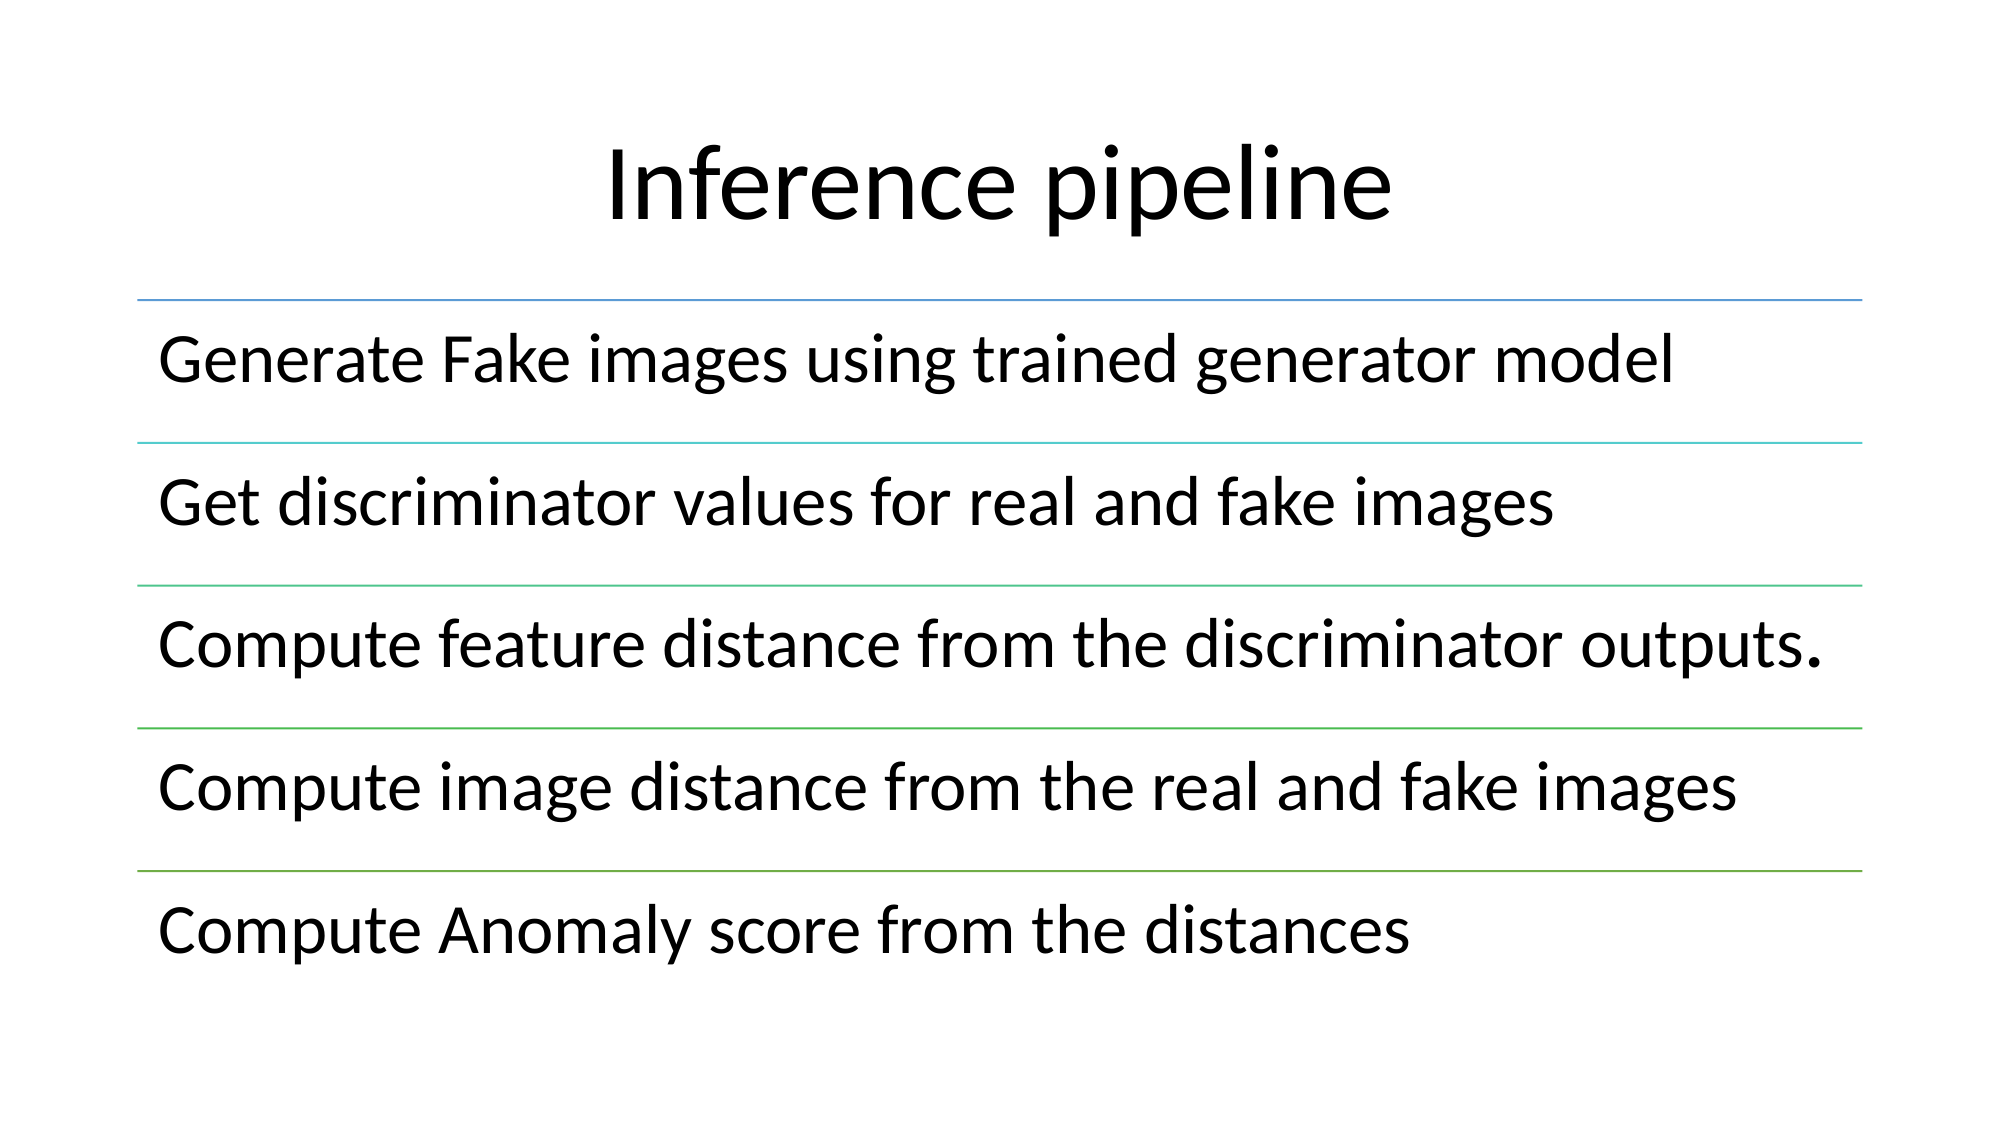

# Inference pipeline
Generate Fake images using trained generator model
Get discriminator values for real and fake images
Compute feature distance from the discriminator outputs.
Compute image distance from the real and fake images
Compute Anomaly score from the distances